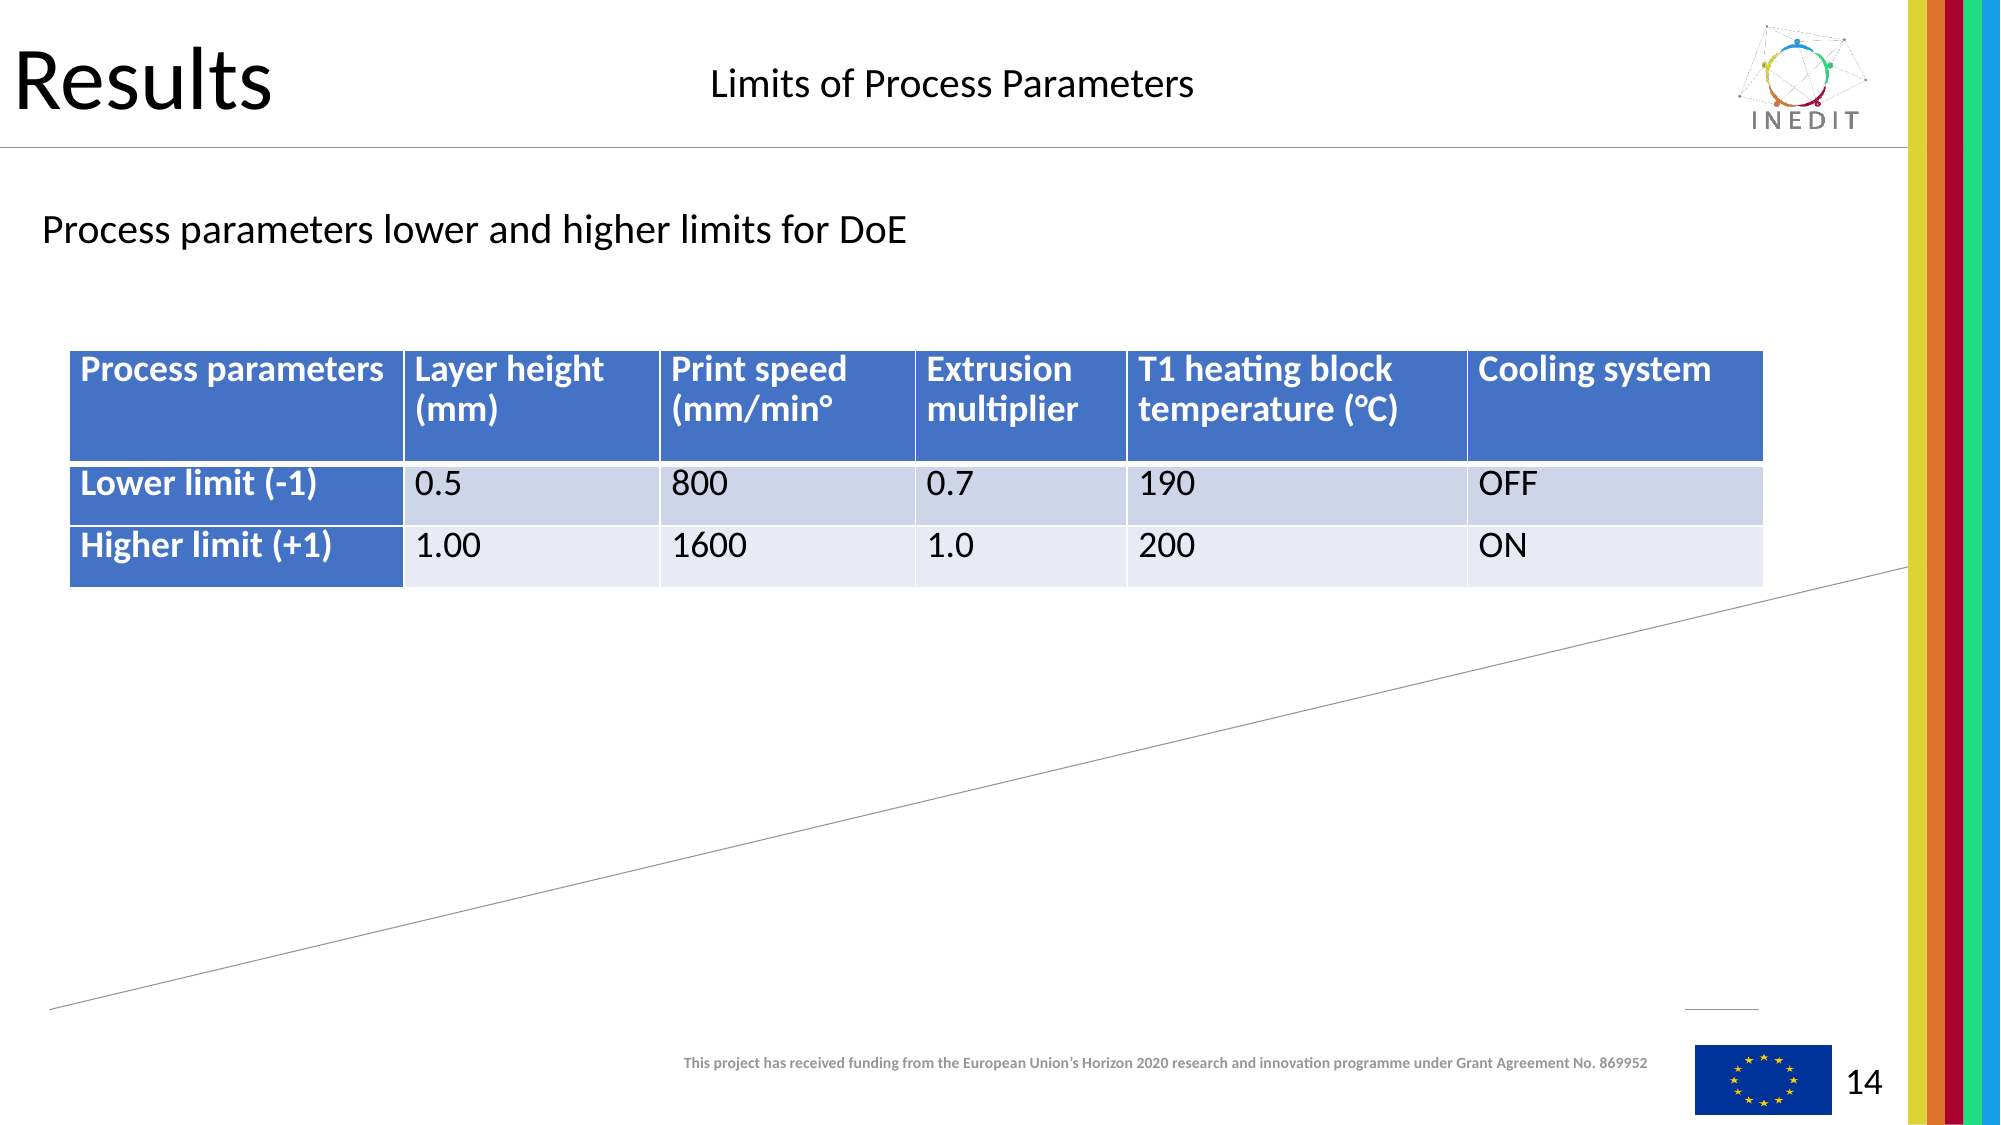

# Results
Limits of Process Parameters
Process parameters lower and higher limits for DoE
| Process parameters | Layer height (mm) | Print speed (mm/min° | Extrusion multiplier | T1 heating block temperature (°C) | Cooling system |
| --- | --- | --- | --- | --- | --- |
| Lower limit (-1) | 0.5 | 800 | 0.7 | 190 | OFF |
| Higher limit (+1) | 1.00 | 1600 | 1.0 | 200 | ON |
14